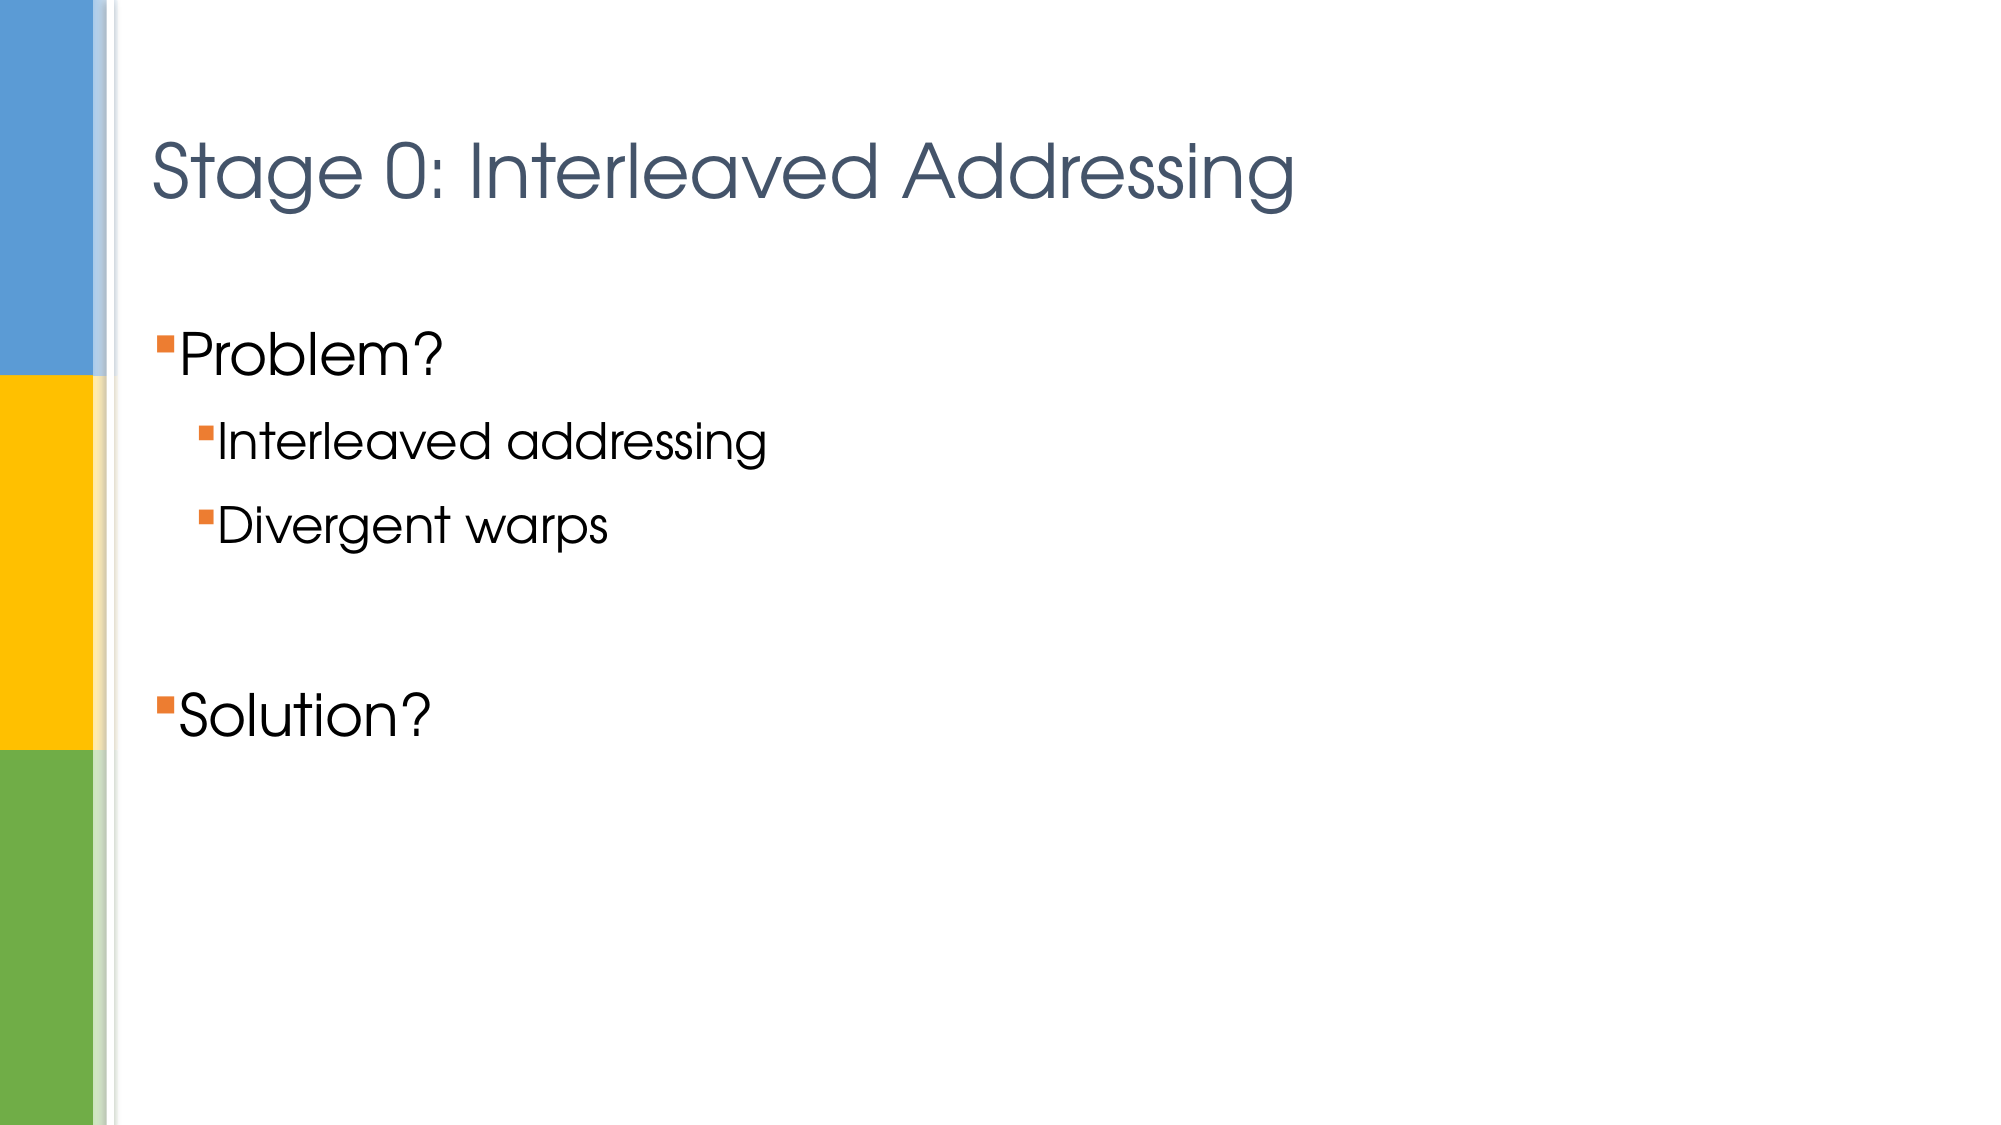

# Stage 0: Interleaved Addressing
Problem?
Interleaved addressing
Divergent warps

Solution?